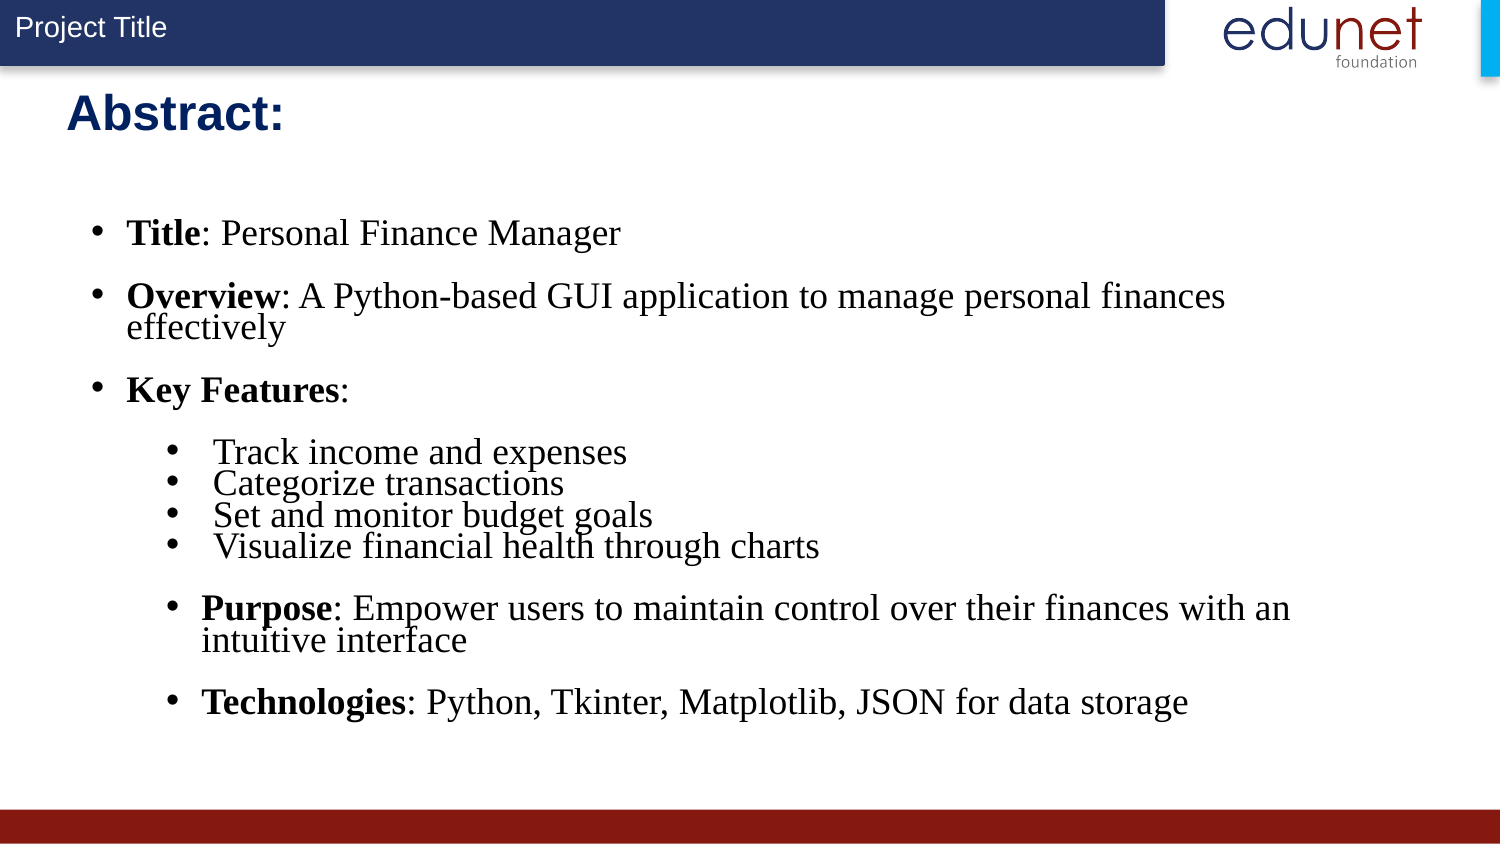

# Abstract:
Title: Personal Finance Manager

Overview: A Python-based GUI application to manage personal finances effectively

Key Features:

Track income and expenses
Categorize transactions
Set and monitor budget goals
Visualize financial health through charts

Purpose: Empower users to maintain control over their finances with an intuitive interface

Technologies: Python, Tkinter, Matplotlib, JSON for data storage